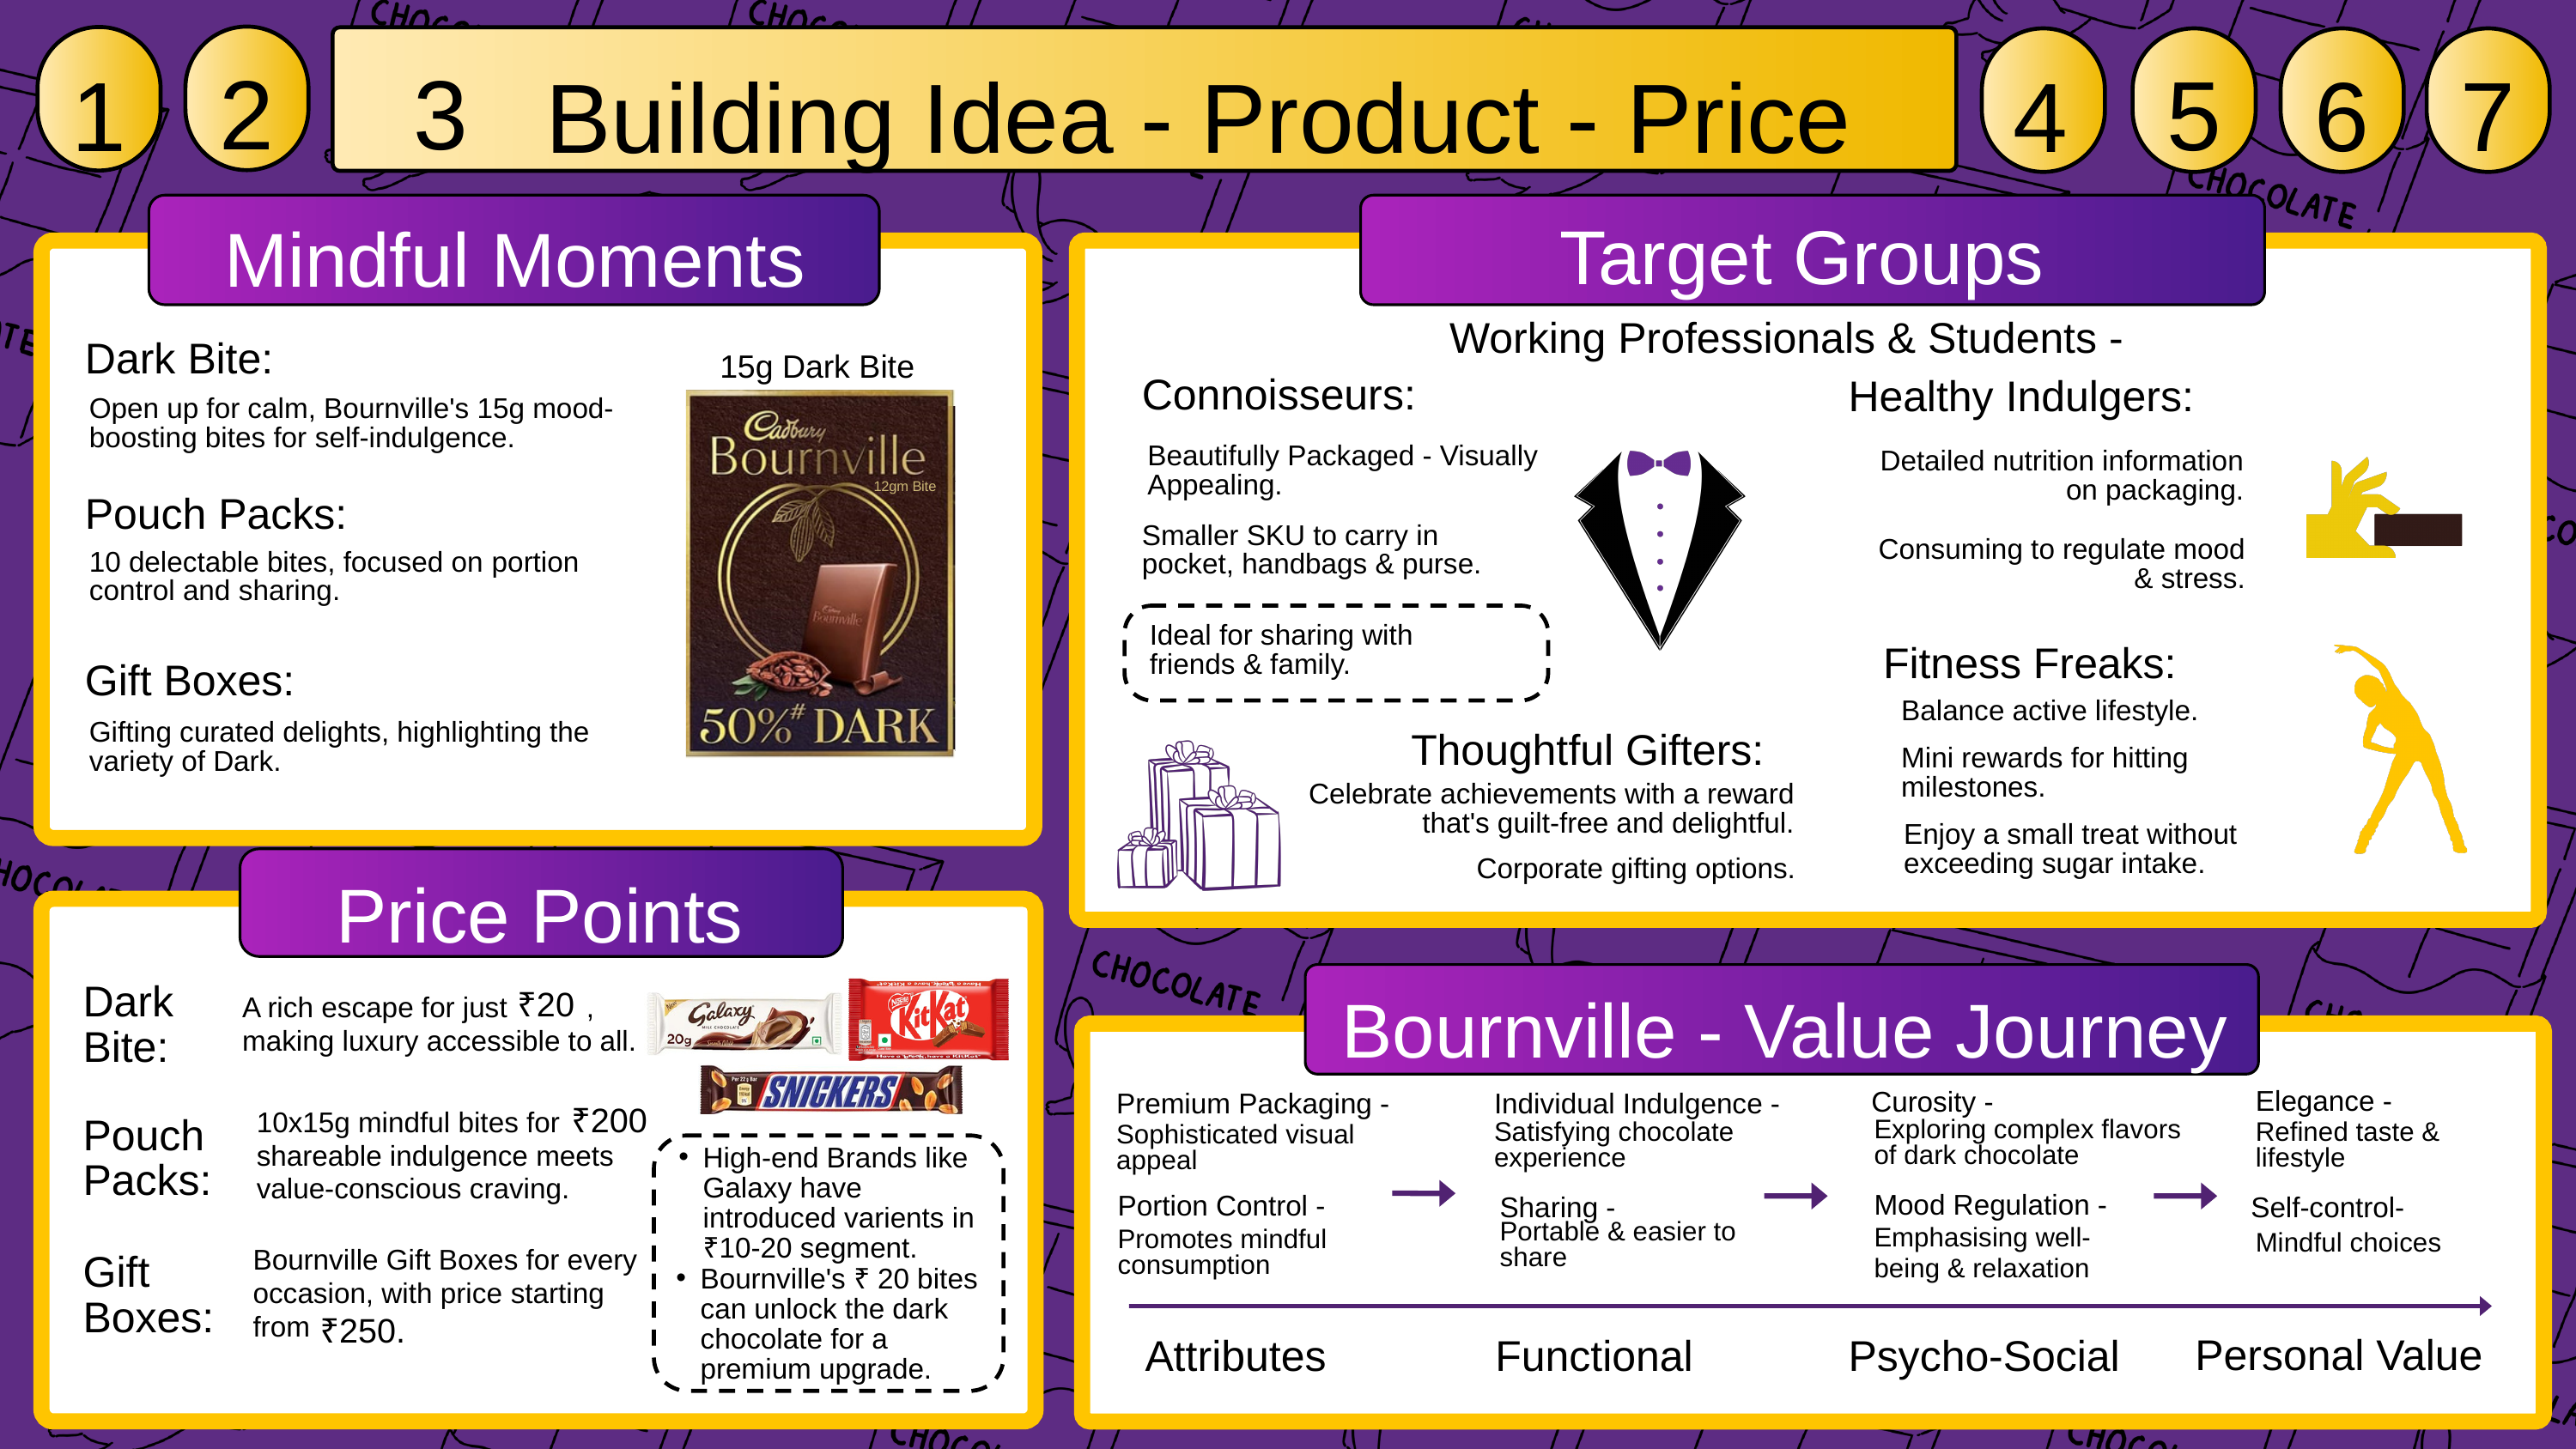

2
3
5
1
6
7
4
Building Idea - Product - Price

Target Groups

Mindful Moments

Working Professionals & Students -
Dark Bite:
15g Dark Bite

Connoisseurs:
Healthy Indulgers:

Open up for calm, Bournville's 15g mood-boosting bites for self-indulgence.

Beautifully Packaged - Visually Appealing.
Detailed nutrition information on packaging.

12gm Bite

Pouch Packs:

10 delectable bites, focused on portion control and sharing.
Smaller SKU to carry in
pocket, handbags & purse.
Consuming to regulate mood & stress.

Ideal for sharing with friends & family.

Fitness Freaks:

Gift Boxes:
 Balance active lifestyle.

Thoughtful Gifters:
Gifting curated delights, highlighting the variety of Dark.

Mini rewards for hitting milestones.

Celebrate achievements with a reward that's guilt-free and delightful.

Enjoy a small treat without exceeding sugar intake.

Price Points
Corporate gifting options.

Bournville - Value Journey

Dark Bite:
₹20
A rich escape for just          , making luxury accessible to all.

Elegance -
Curosity -
Premium Packaging -
Individual Indulgence -
₹200
10x15g mindful bites for
shareable indulgence meets     value-conscious craving.
PouchPacks:
Exploring complex flavors of dark chocolate
Satisfying chocolate experience
Refined taste & lifestyle
Sophisticated visual appeal

High-end Brands like Galaxy have introduced varients in ₹10-20 segment.
Mood Regulation -

Portion Control -

Self-control-
Sharing -

Portable & easier to share
Emphasising well-being & relaxation
Promotes mindful consumption
Mindful choices
Bournville Gift Boxes for every occasion, with price starting from
₹250.
Gift Boxes:

Bournville's ₹ 20 bites can unlock the dark chocolate for a premium upgrade.

Personal Value
Attributes
Functional
Psycho-Social